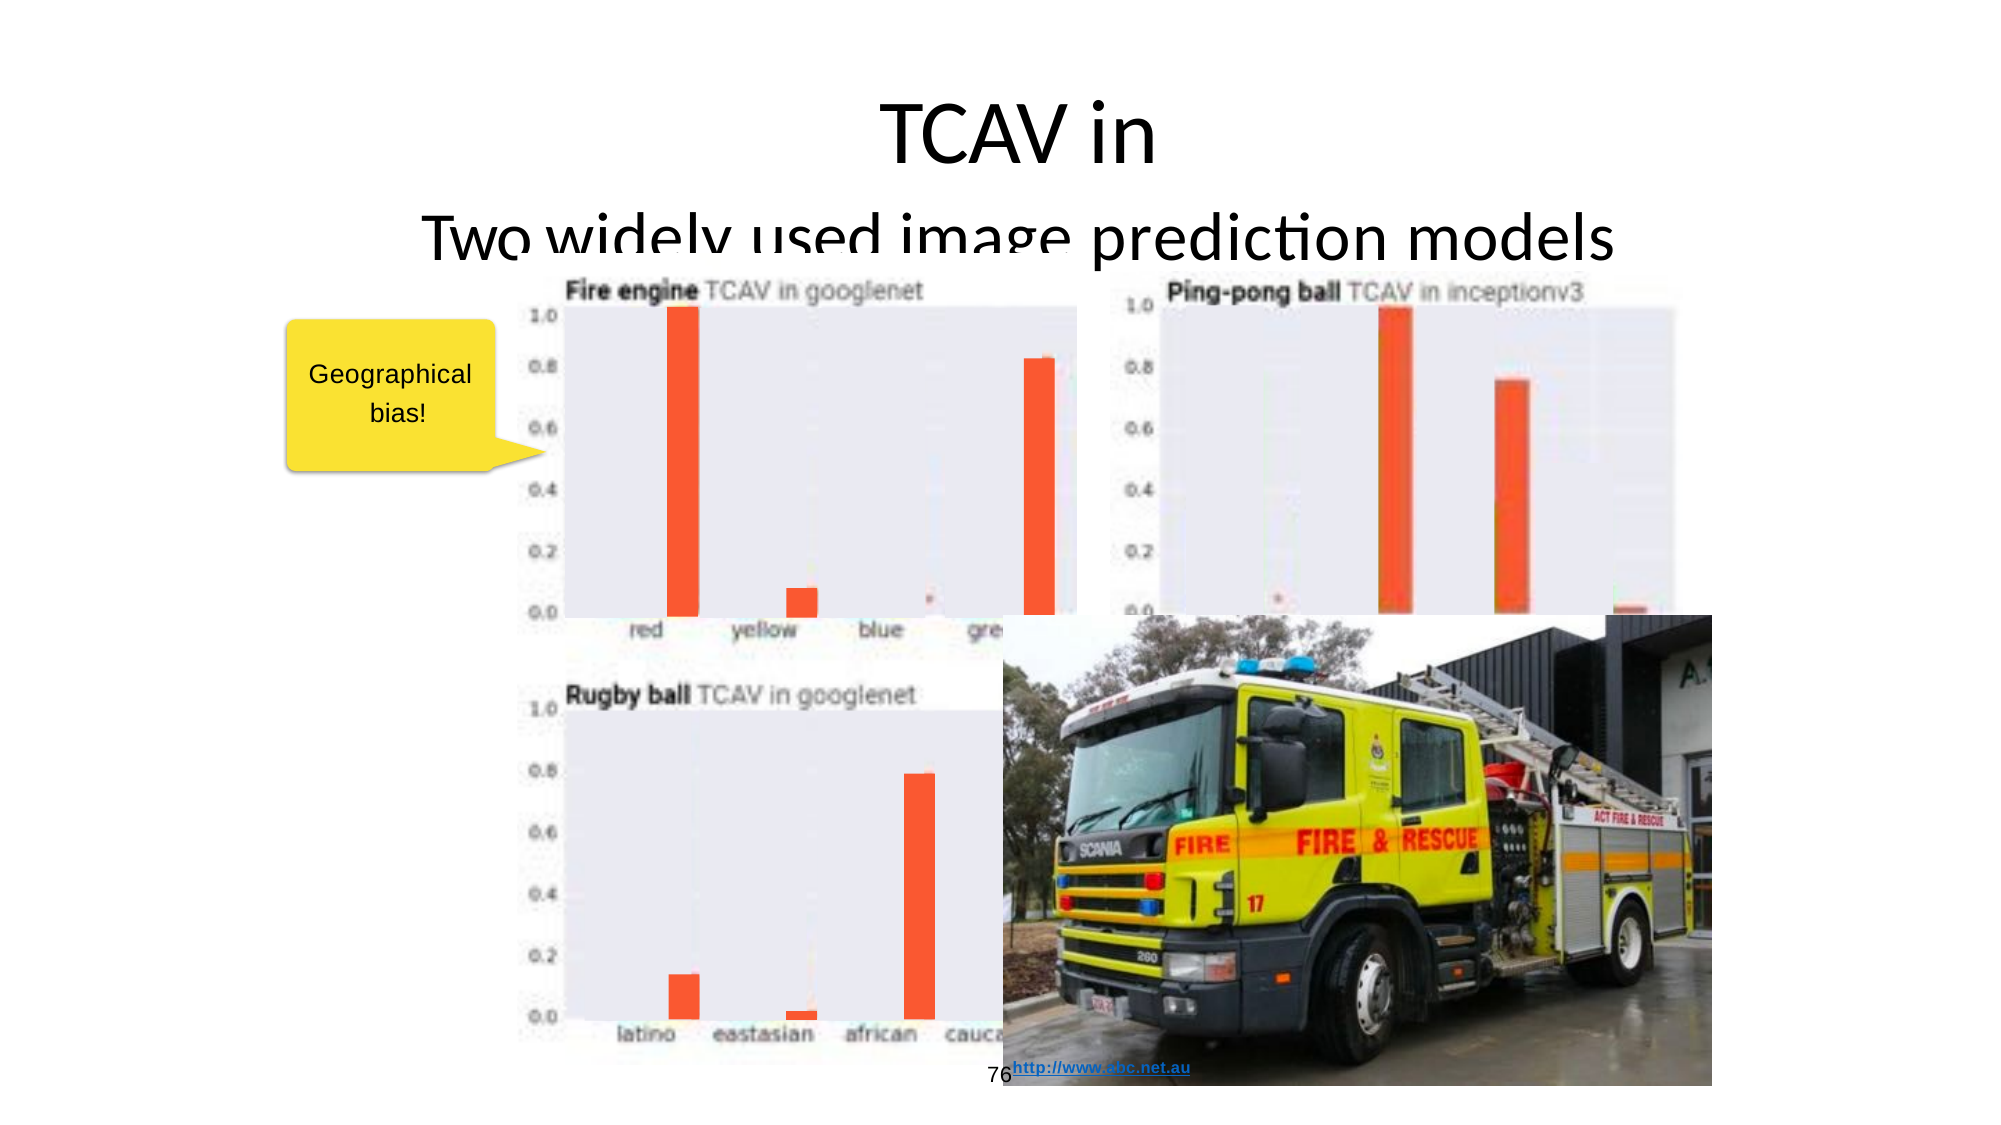

# TCAV in
Two widely used image prediction models

Geographical  bias!

http://www.abc.net.au
7
6